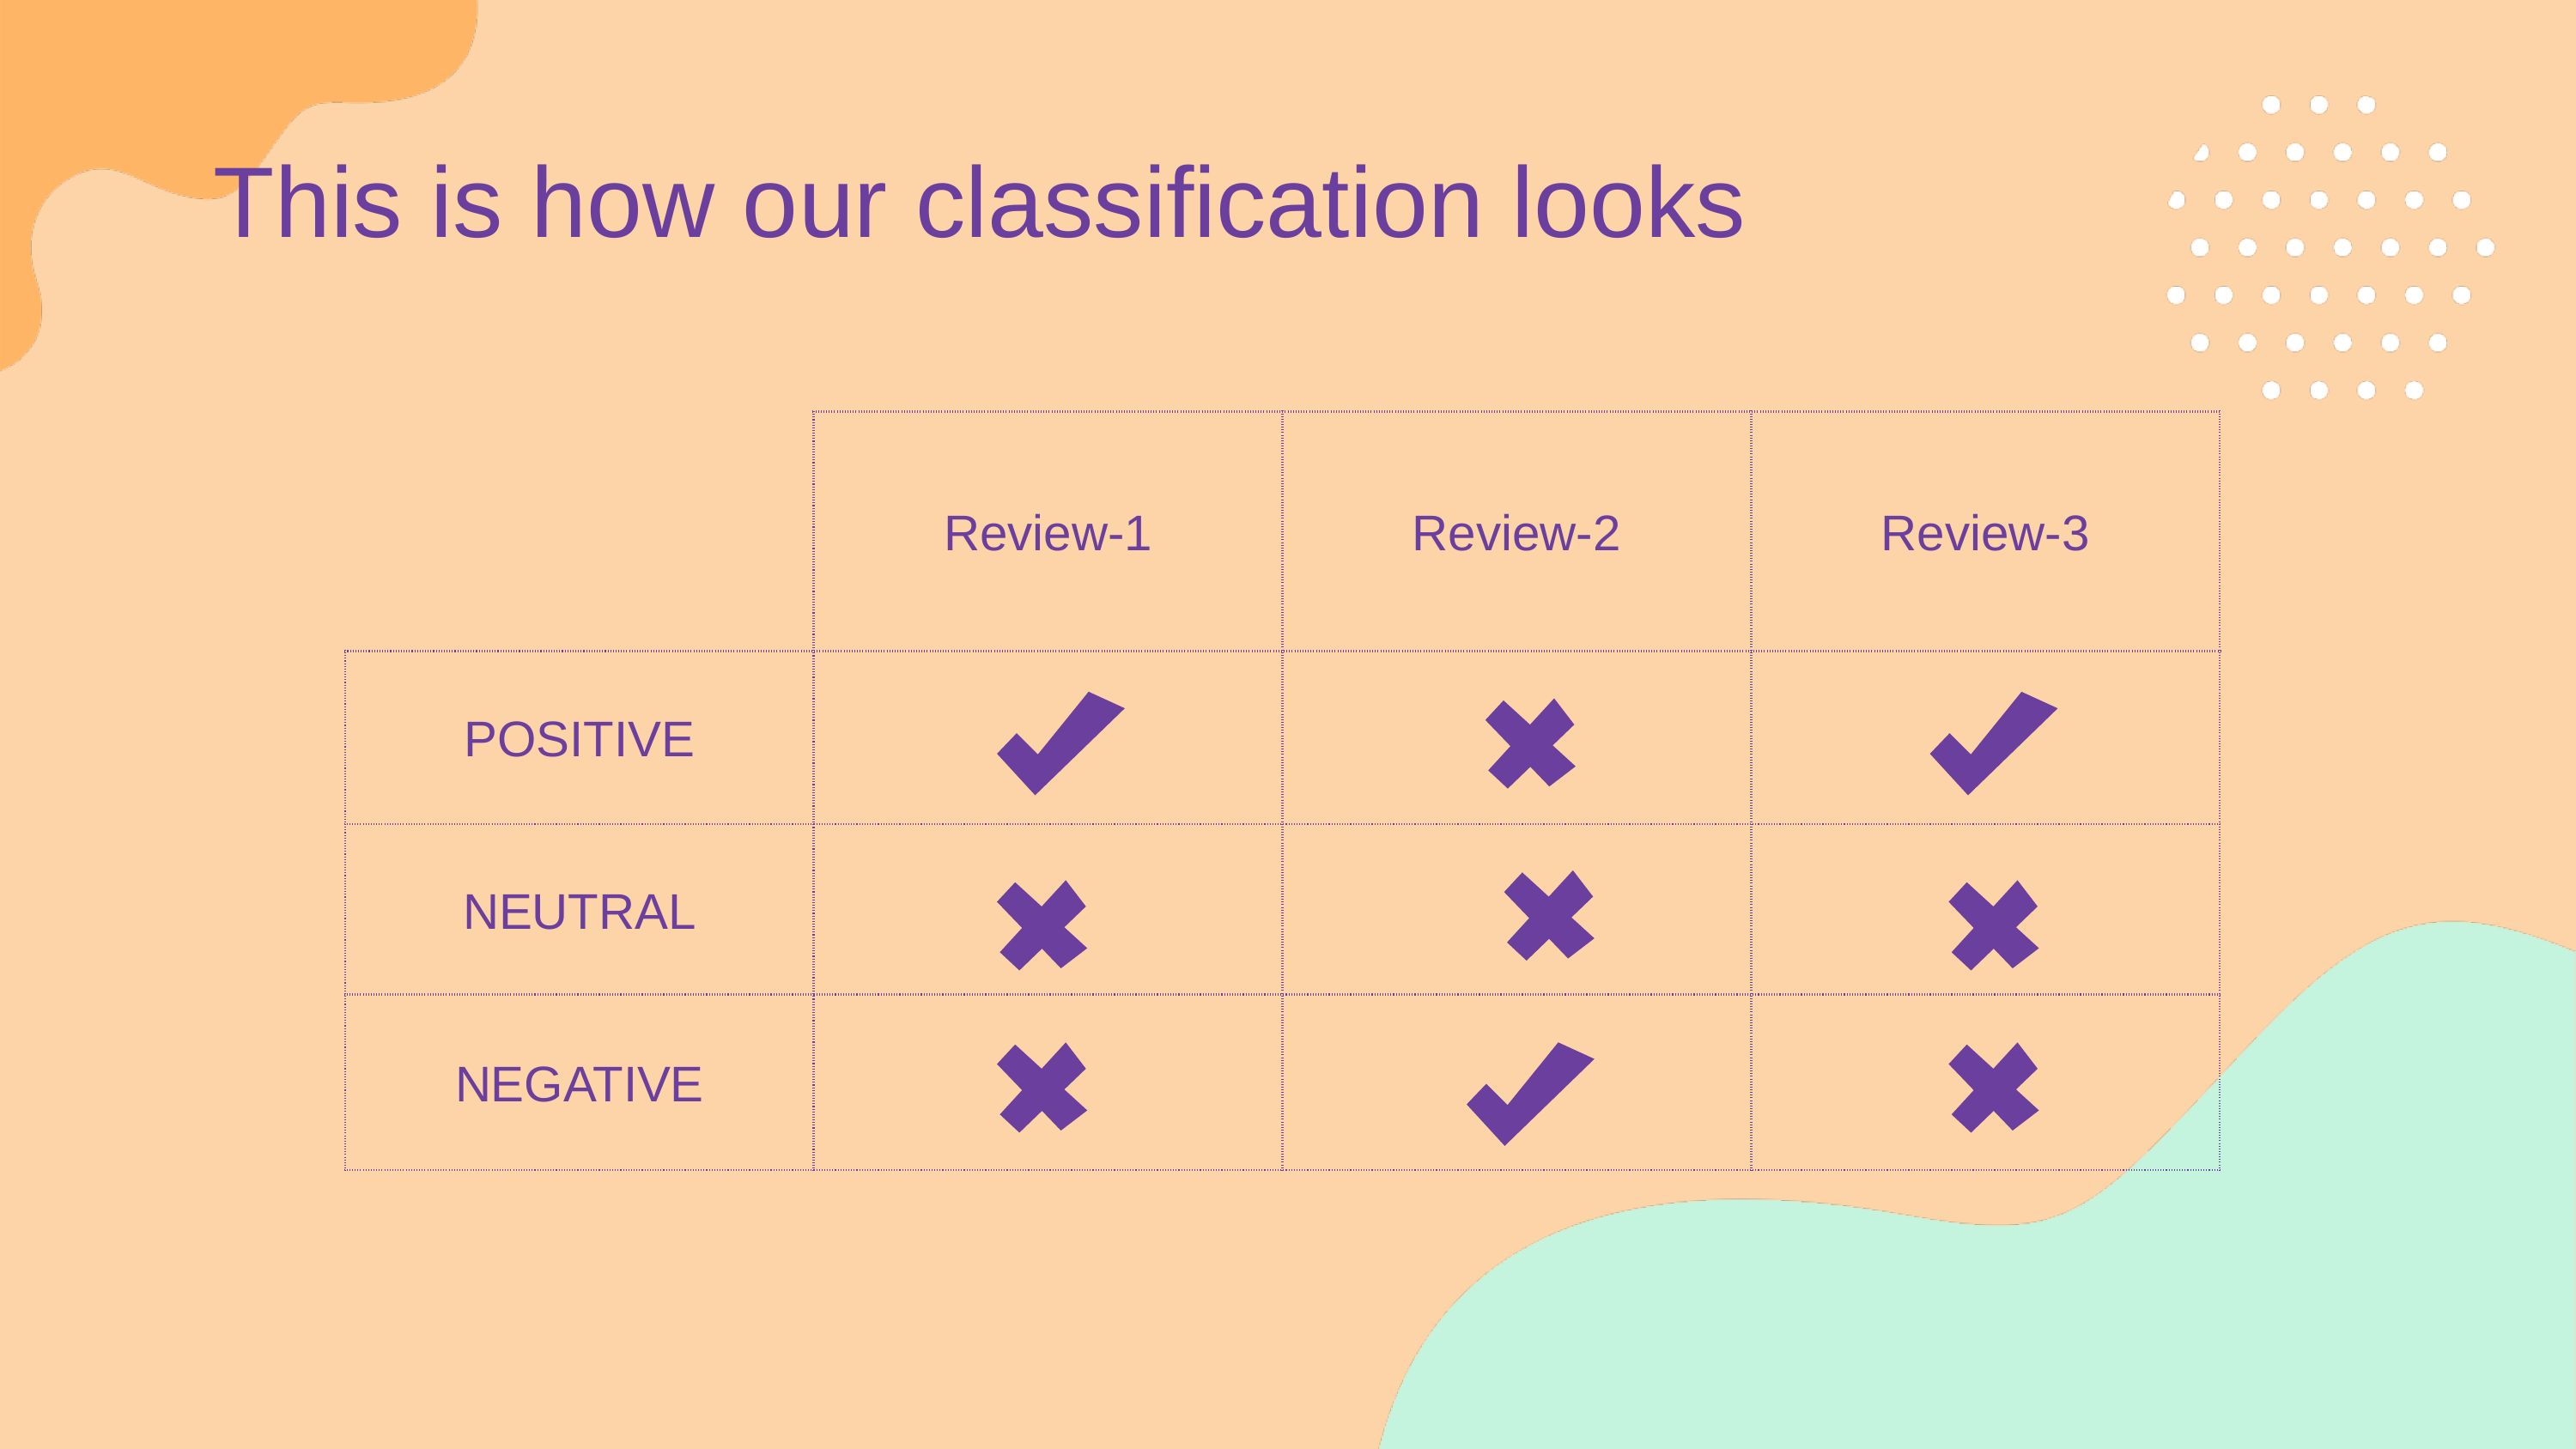

This is how our classification looks
|  | Review-1 | Review-2 | Review-3 |
| --- | --- | --- | --- |
| POSITIVE |  |  |  |
| NEUTRAL |  |  |  |
| NEGATIVE |  |  |  |